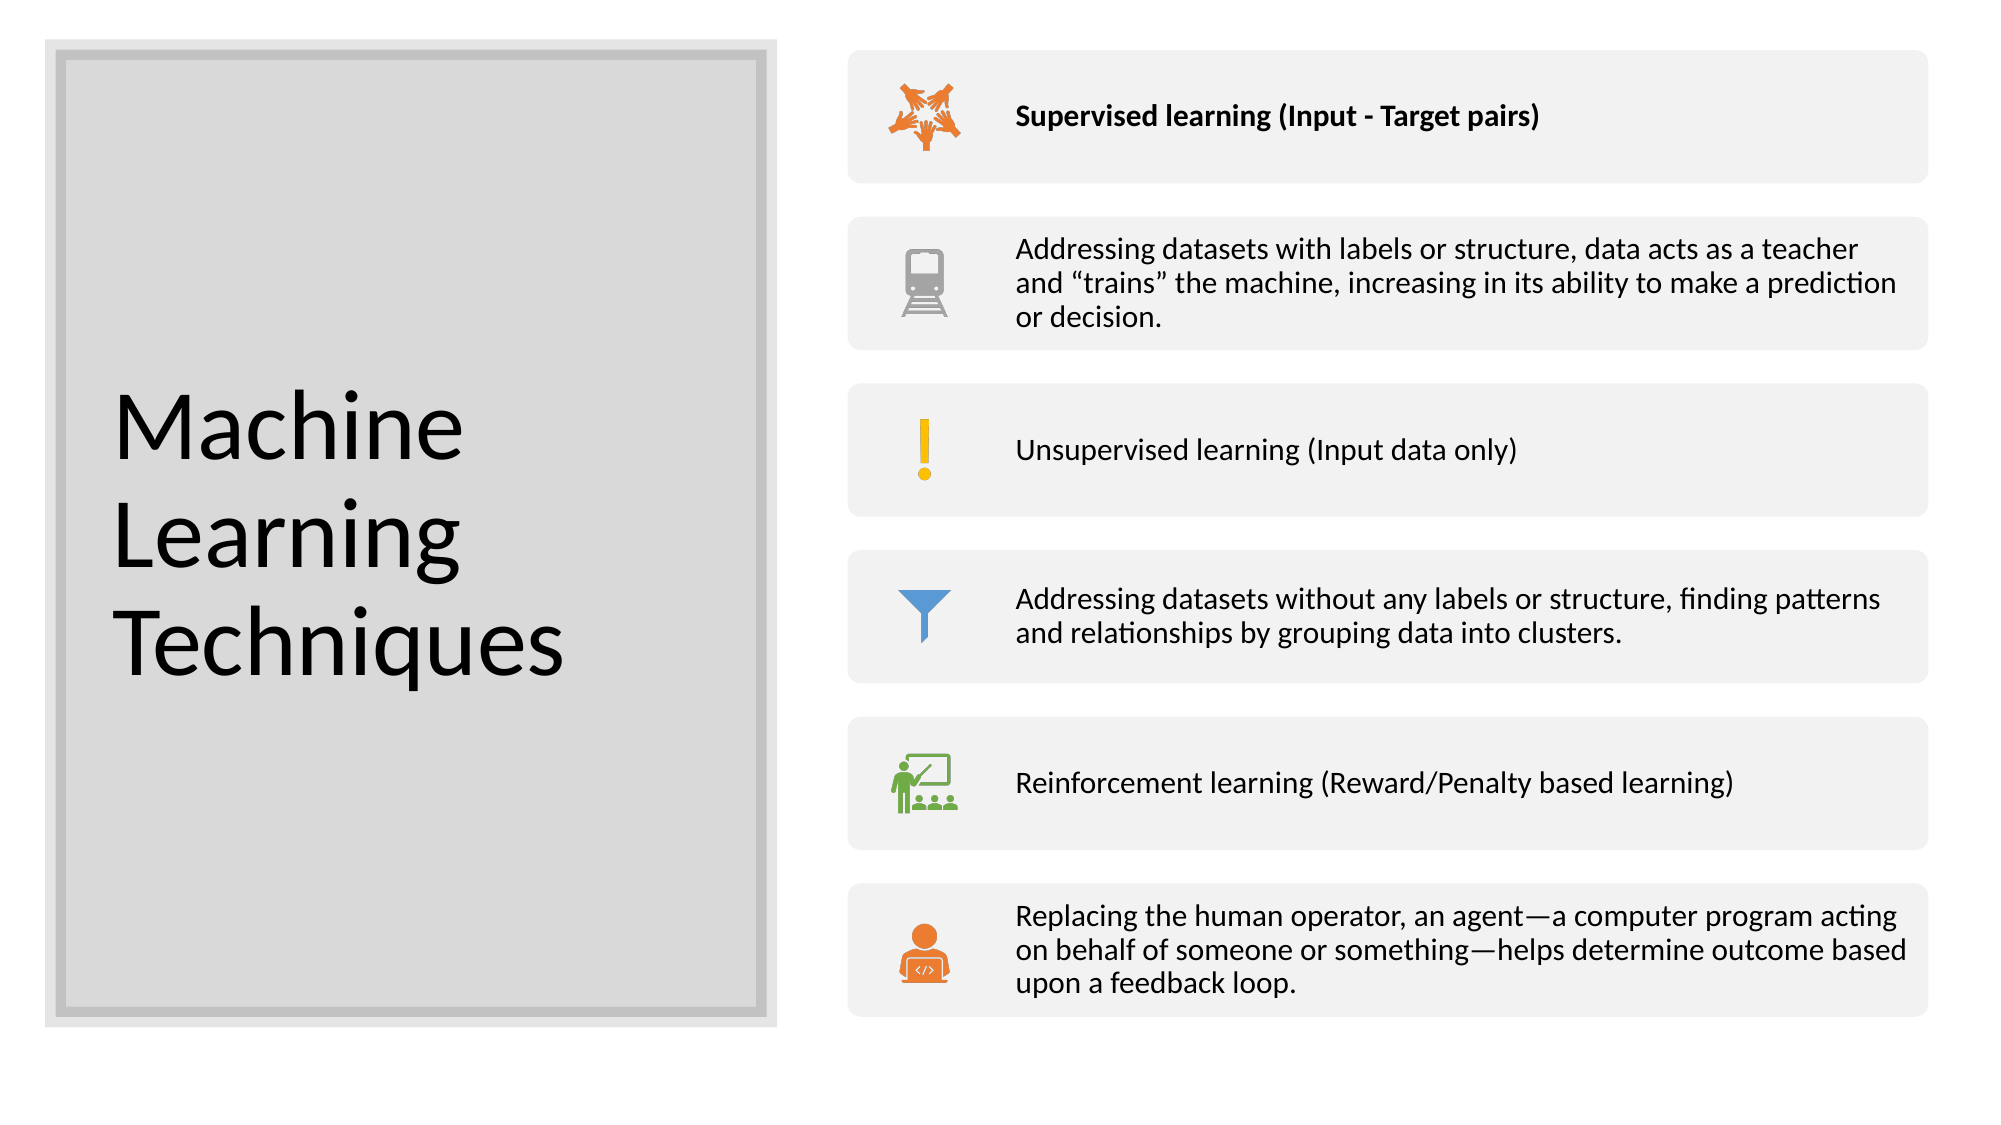

Supervised learning (Input - Target pairs)
Addressing datasets with labels or structure, data acts as a teacher and “trains” the machine, increasing in its ability to make a prediction or decision.
Unsupervised learning (Input data only)
Addressing datasets without any labels or structure, finding patterns and relationships by grouping data into clusters.
Reinforcement learning (Reward/Penalty based learning)
Replacing the human operator, an agent—a computer program acting on behalf of someone or something—helps determine outcome based upon a feedback loop.
Machine Learning Techniques